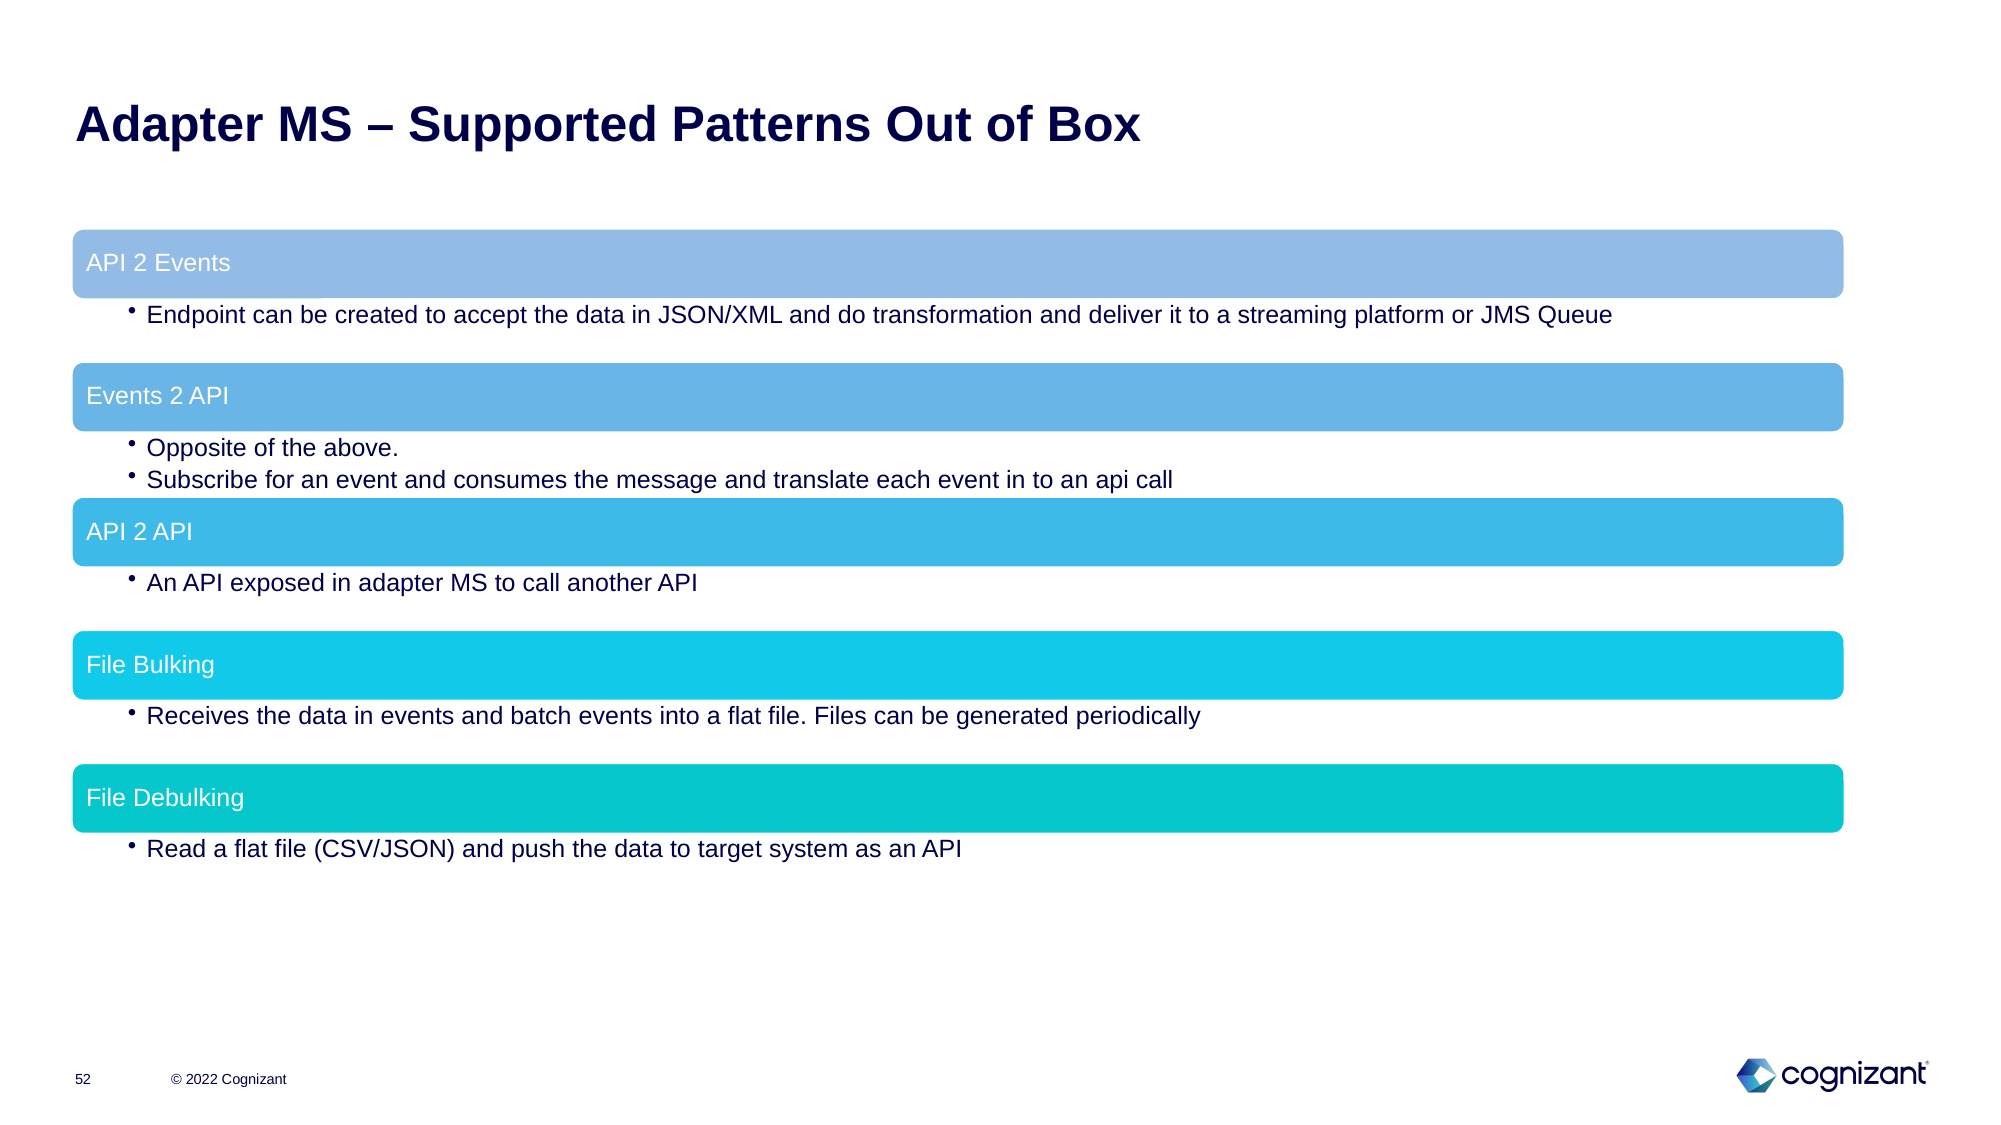

# Adapter MS – Supported Patterns Out of Box
API 2 Events
Endpoint can be created to accept the data in JSON/XML and do transformation and deliver it to a streaming platform or JMS Queue
Events 2 API
Opposite of the above.
Subscribe for an event and consumes the message and translate each event in to an api call
API 2 API
An API exposed in adapter MS to call another API
File Bulking
Receives the data in events and batch events into a flat file. Files can be generated periodically
File Debulking
Read a flat file (CSV/JSON) and push the data to target system as an API
© 2022 Cognizant
52